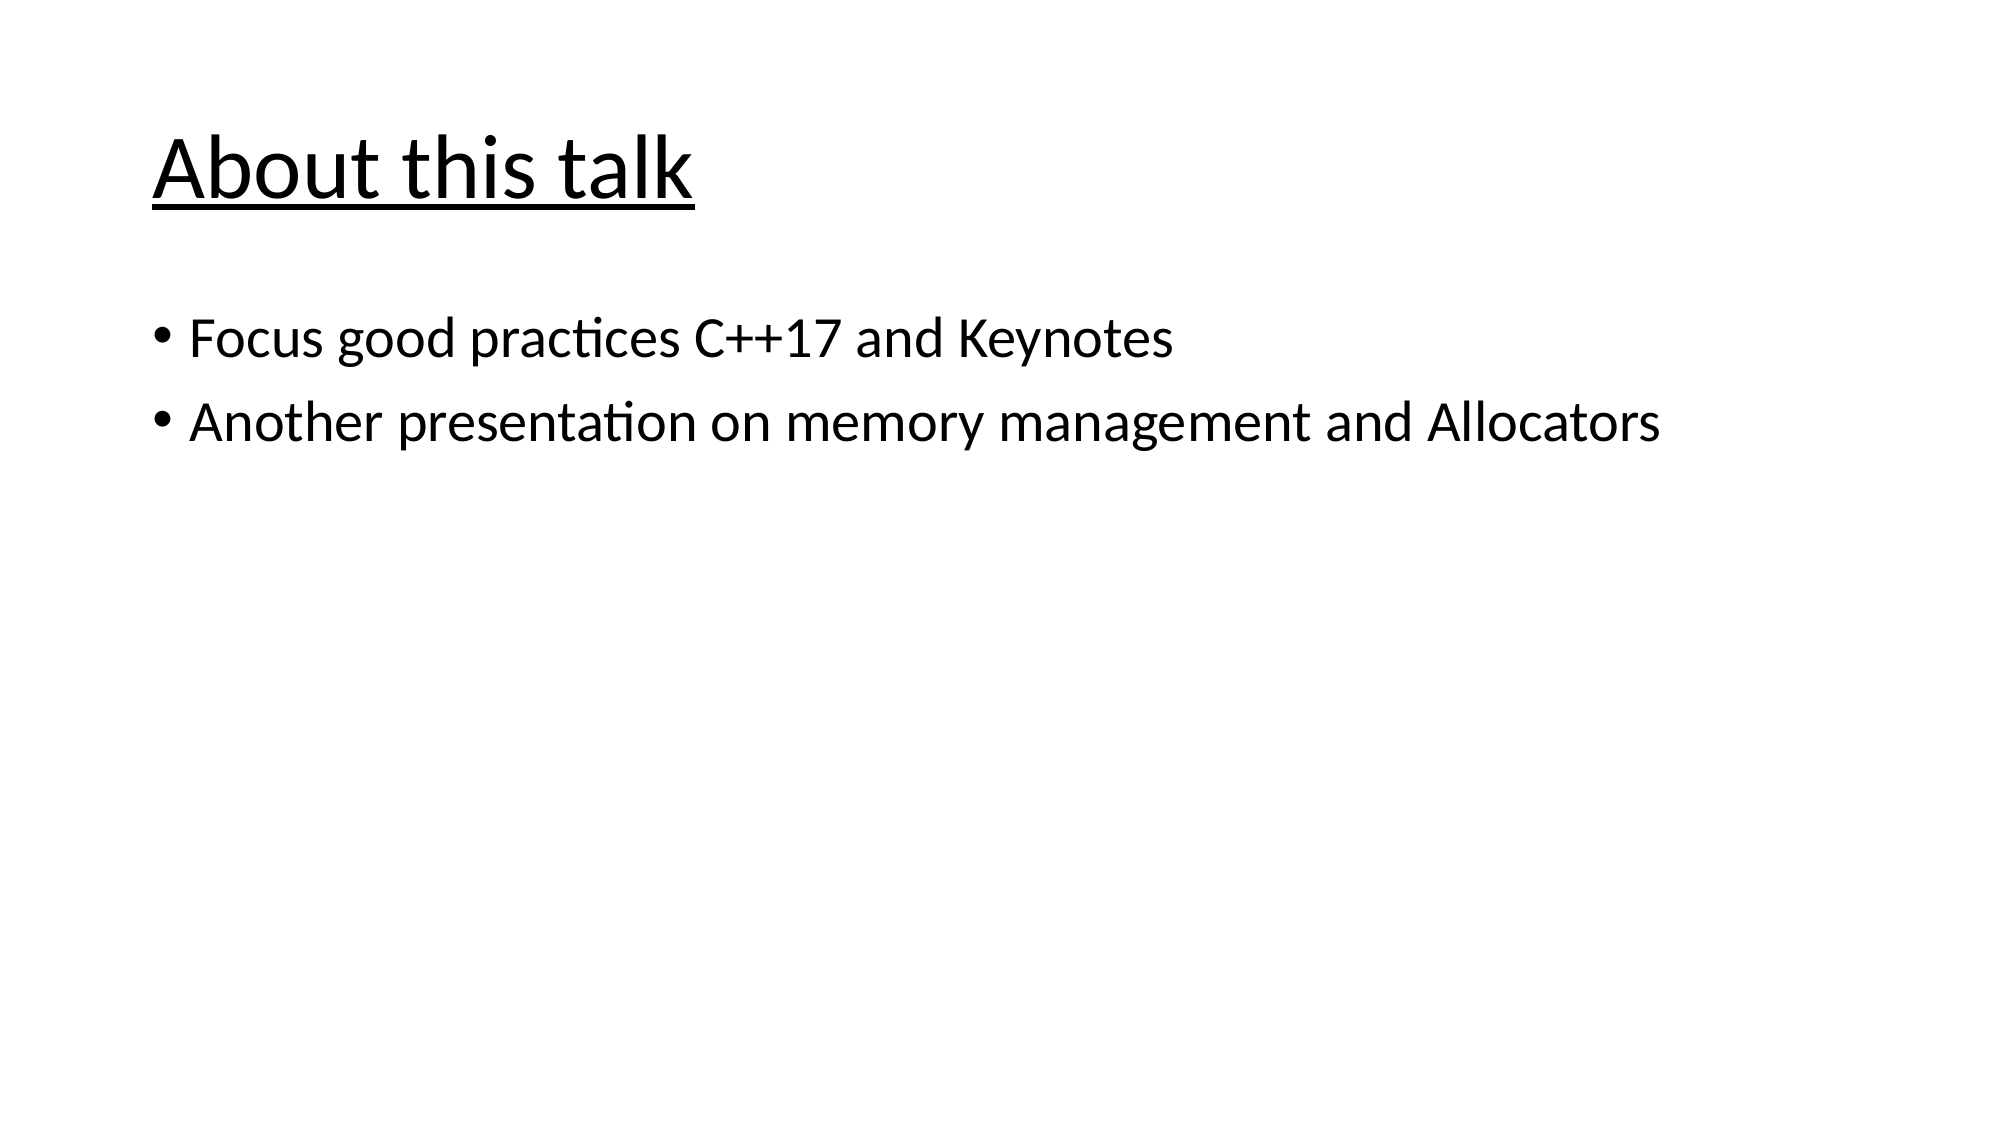

# About this talk
Focus good practices C++17 and Keynotes
Another presentation on memory management and Allocators